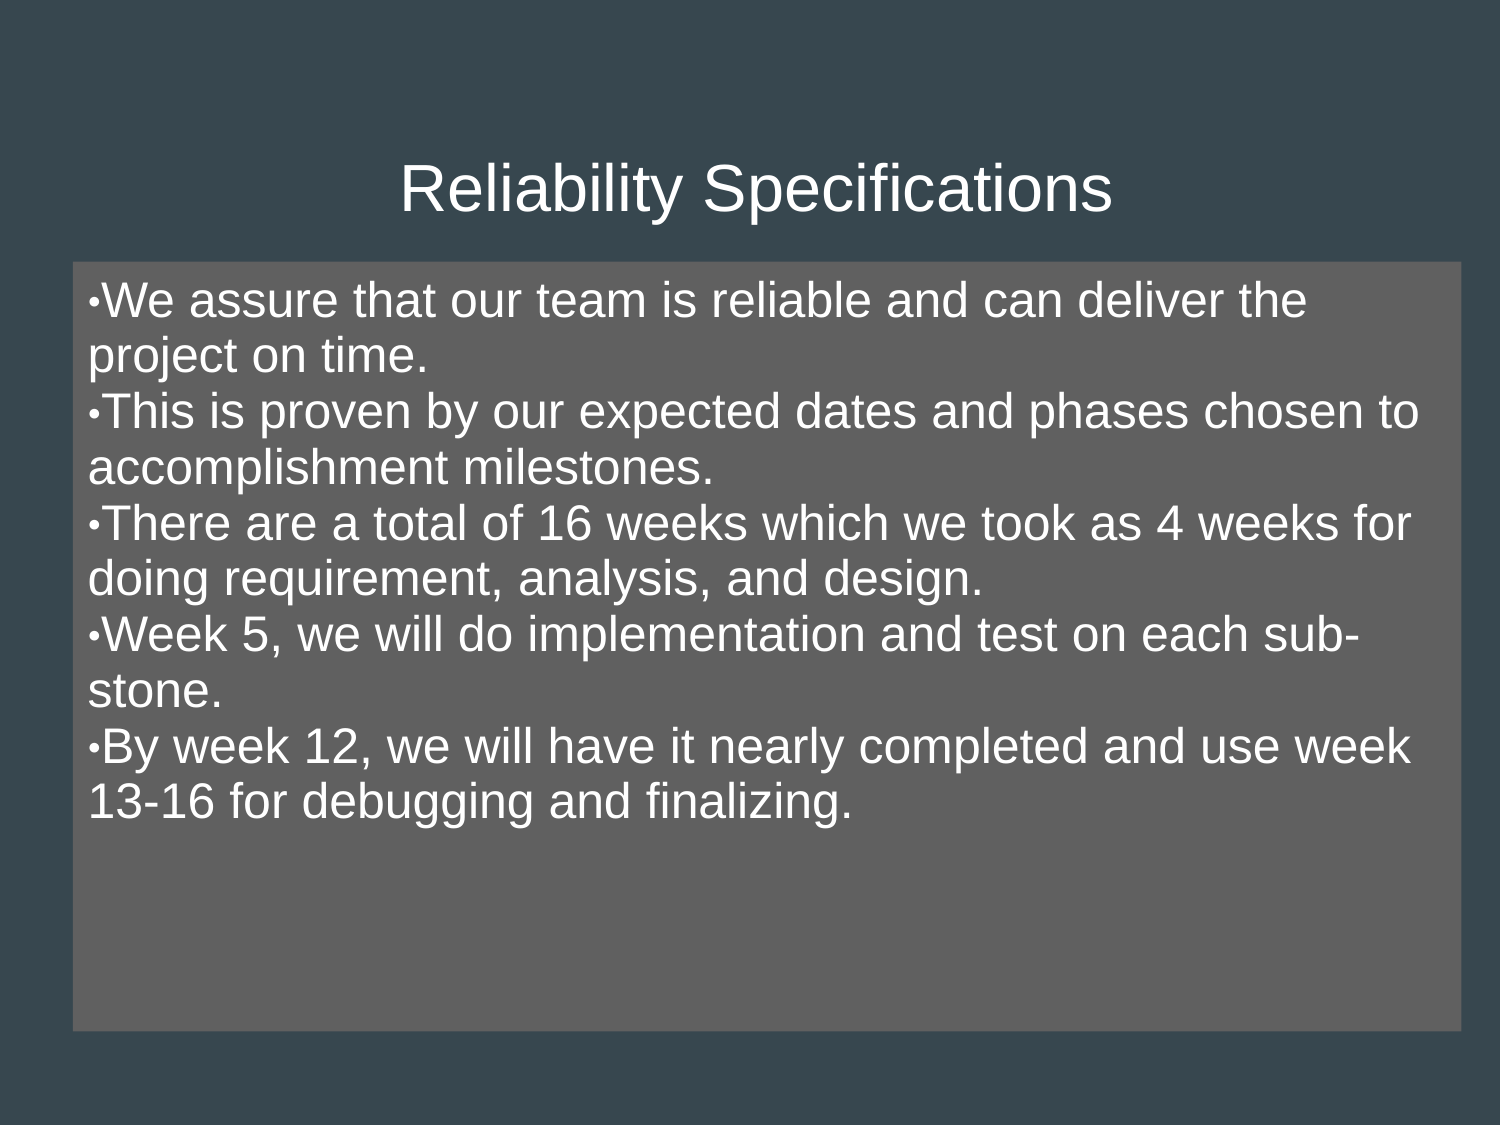

Reliability Specifications
We assure that our team is reliable and can deliver the project on time.
This is proven by our expected dates and phases chosen to accomplishment milestones.
There are a total of 16 weeks which we took as 4 weeks for doing requirement, analysis, and design.
Week 5, we will do implementation and test on each sub-stone.
By week 12, we will have it nearly completed and use week 13-16 for debugging and finalizing.